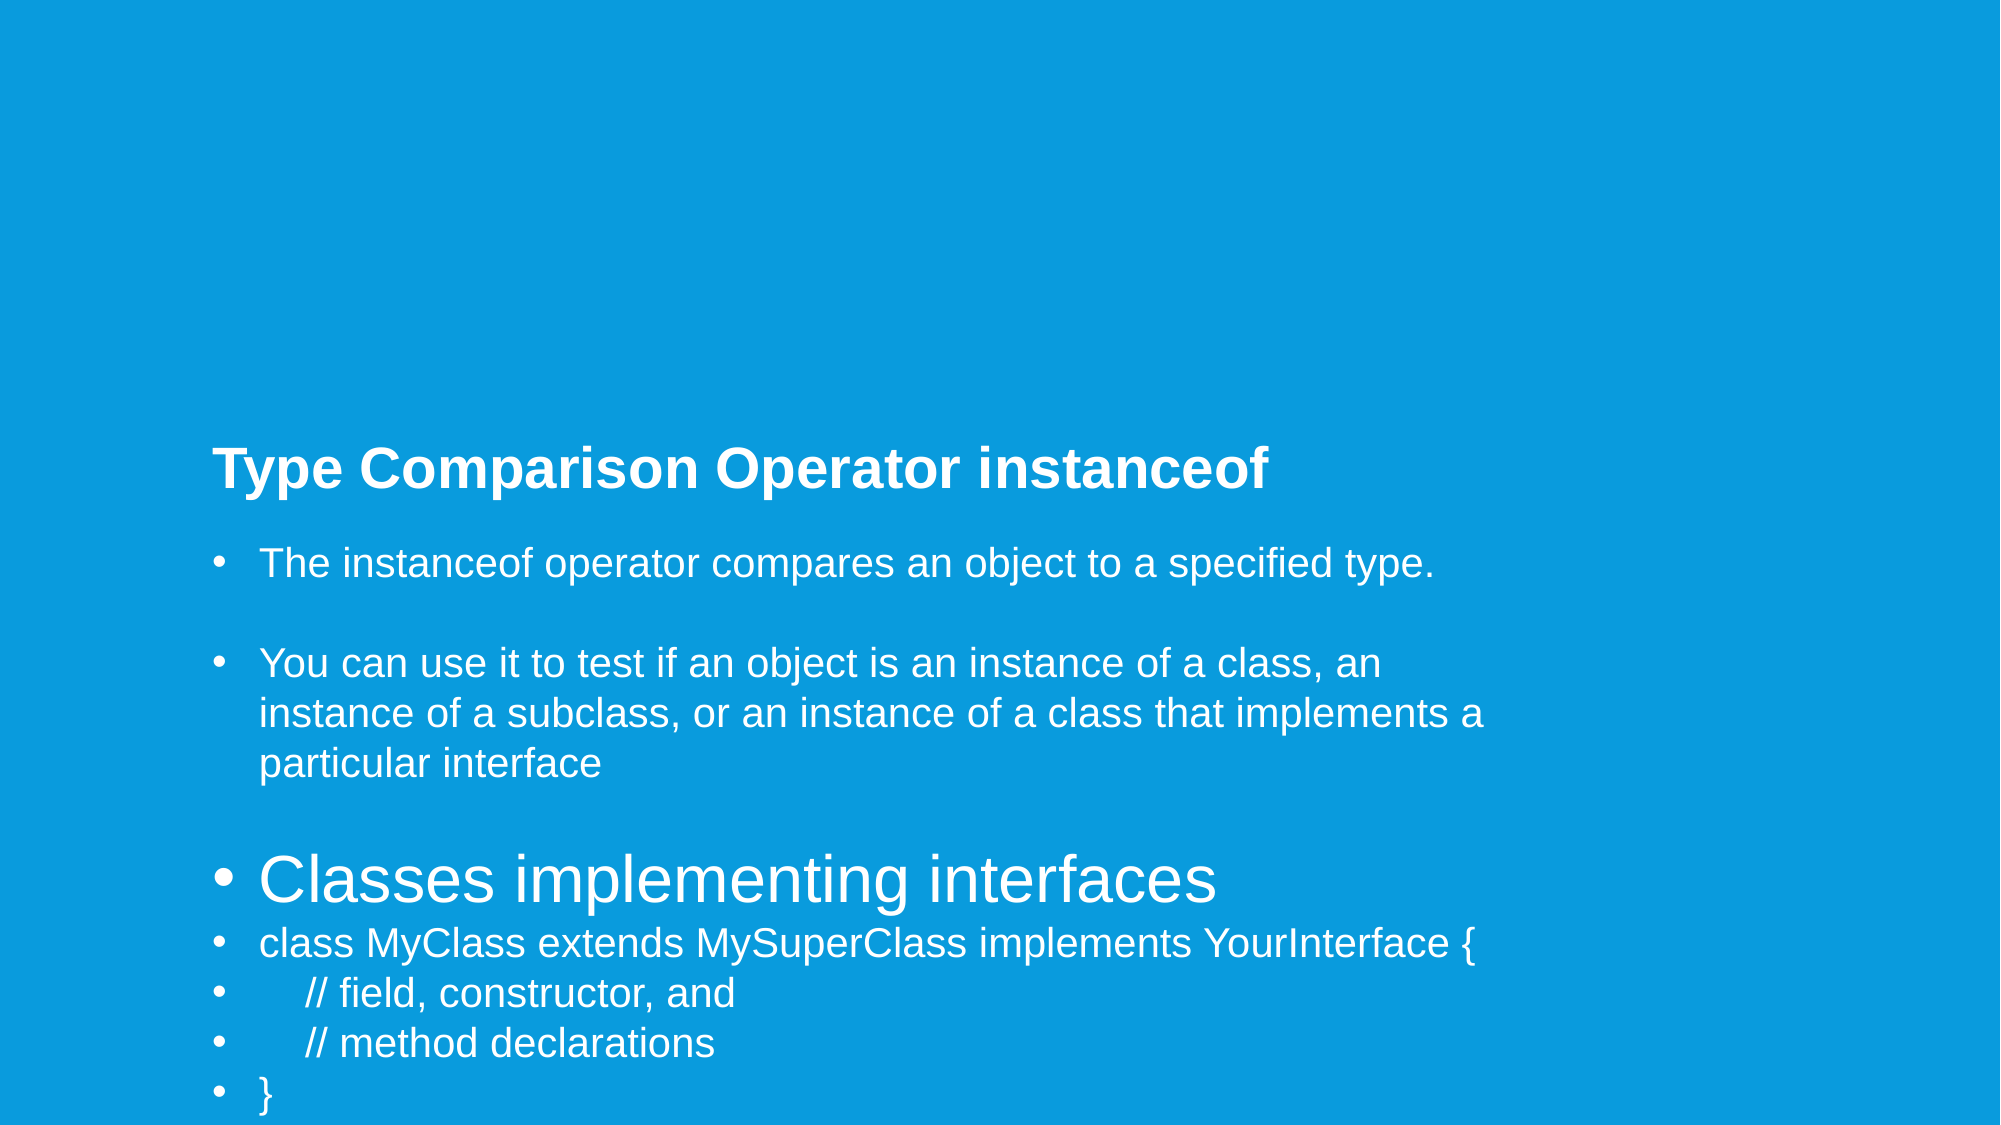

# Java - miscellaneous

Type Comparison Operator instanceof

The instanceof operator compares an object to a specified type.

You can use it to test if an object is an instance of a class, an instance of a subclass, or an instance of a class that implements a particular interface

Classes implementing interfaces
class MyClass extends MySuperClass implements YourInterface {
    // field, constructor, and
    // method declarations
}